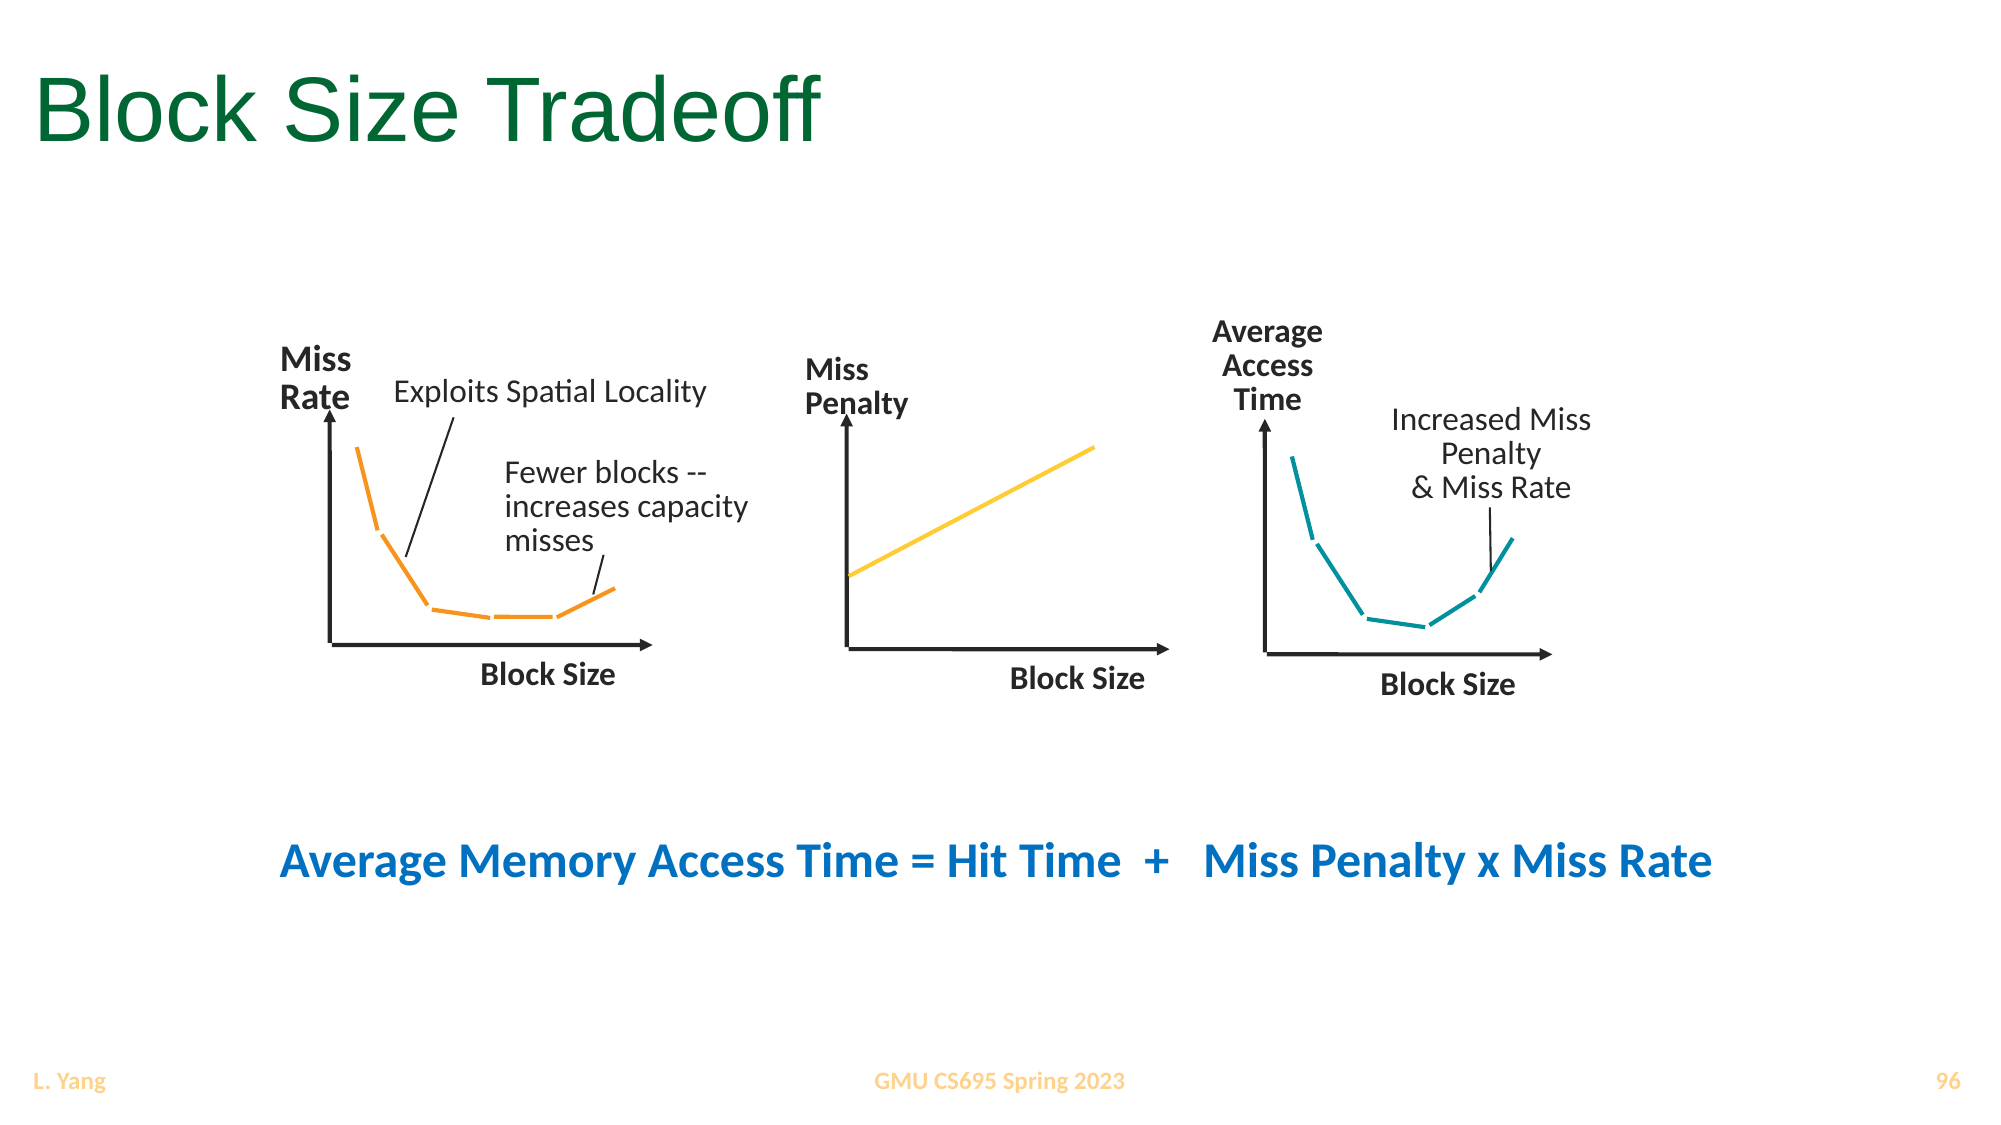

# Block Size Tradeoff

Average
Access
Time
Increased Miss Penalty
& Miss Rate

Block Size
Miss
Rate
Exploits Spatial Locality

Fewer blocks -- increases capacity misses

Block Size
Miss
Penalty

Block Size
Average Memory Access Time = Hit Time  +   Miss Penalty x Miss Rate
96
GMU CS695 Spring 2023
L. Yang